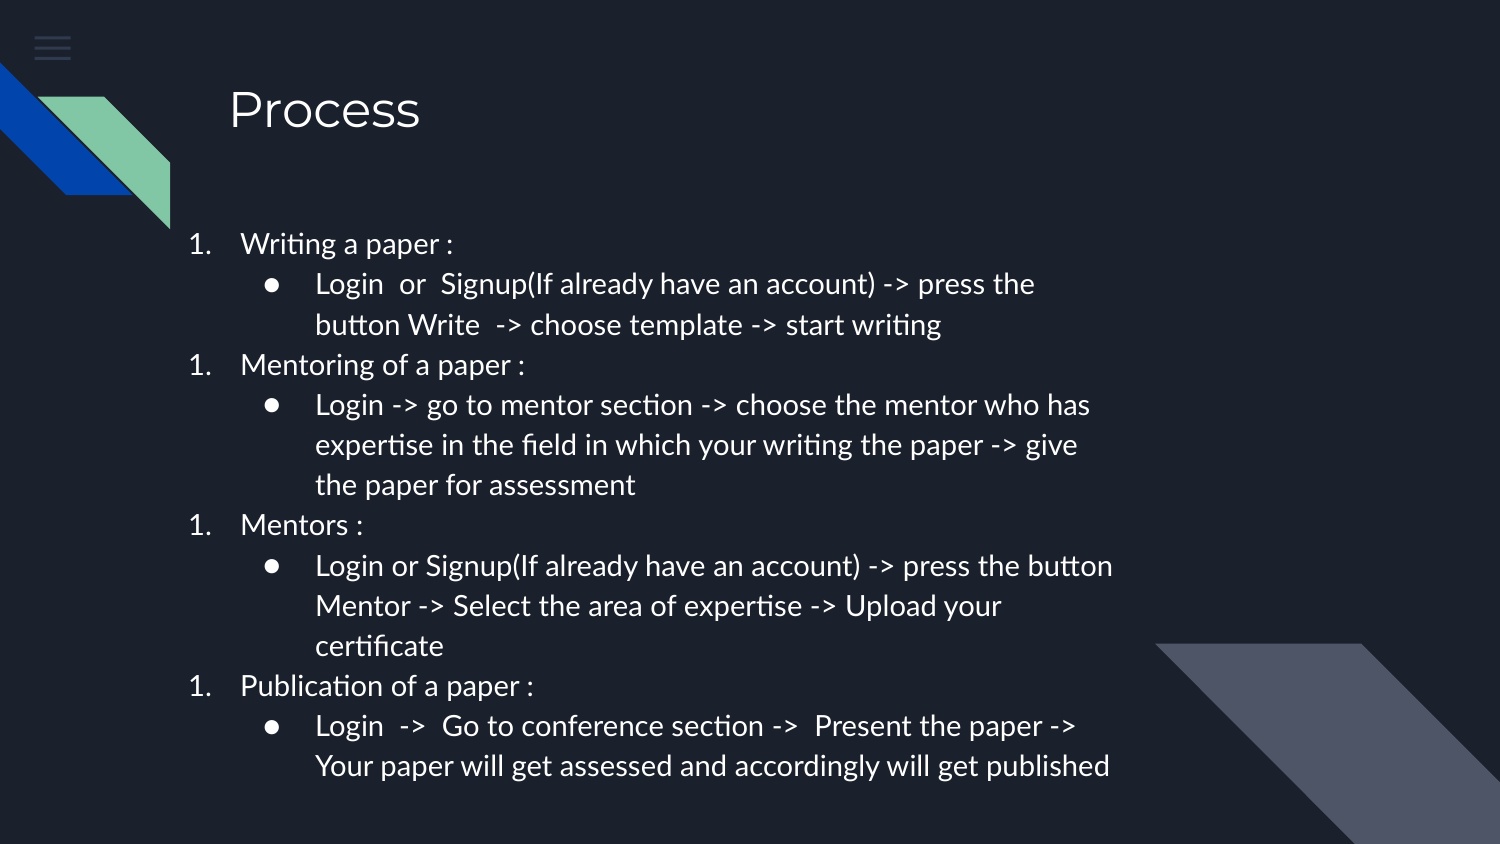

# Process
Writing a paper :
Login  or  Signup(If already have an account) -> press the button Write  -> choose template -> start writing
Mentoring of a paper :
Login -> go to mentor section -> choose the mentor who has expertise in the field in which your writing the paper -> give the paper for assessment
Mentors :
Login or Signup(If already have an account) -> press the button Mentor -> Select the area of expertise -> Upload your certificate
Publication of a paper :
Login  ->  Go to conference section ->  Present the paper -> Your paper will get assessed and accordingly will get published